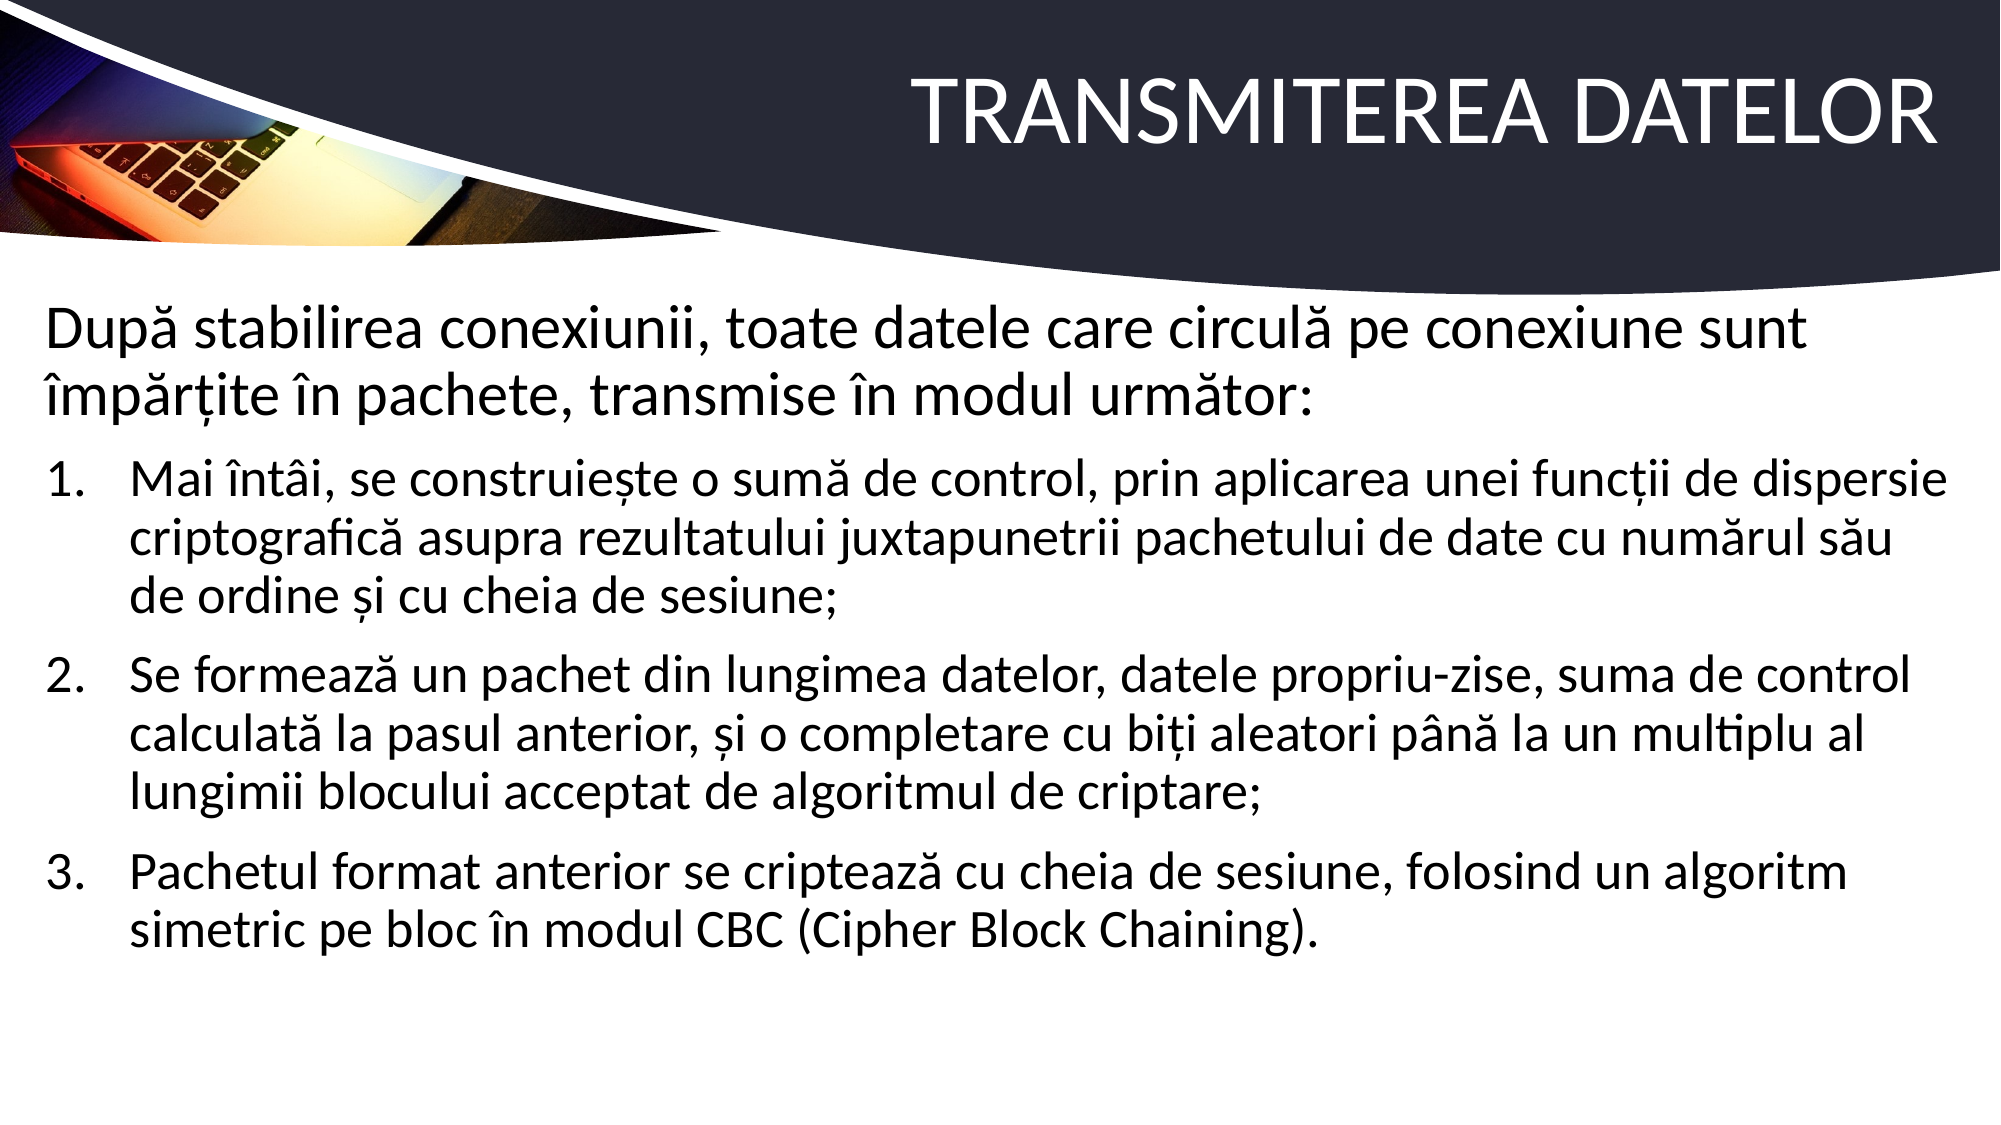

# Transmiterea datelor
După stabilirea conexiunii, toate datele care circulă pe conexiune sunt împărțite în pachete, transmise în modul următor:
Mai întâi, se construiește o sumă de control, prin aplicarea unei funcții de dispersie criptografică asupra rezultatului juxtapunetrii pachetului de date cu numărul său de ordine și cu cheia de sesiune;
Se formează un pachet din lungimea datelor, datele propriu-zise, suma de control calculată la pasul anterior, și o completare cu biți aleatori până la un multiplu al lungimii blocului acceptat de algoritmul de criptare;
Pachetul format anterior se criptează cu cheia de sesiune, folosind un algoritm simetric pe bloc în modul CBC (Cipher Block Chaining).